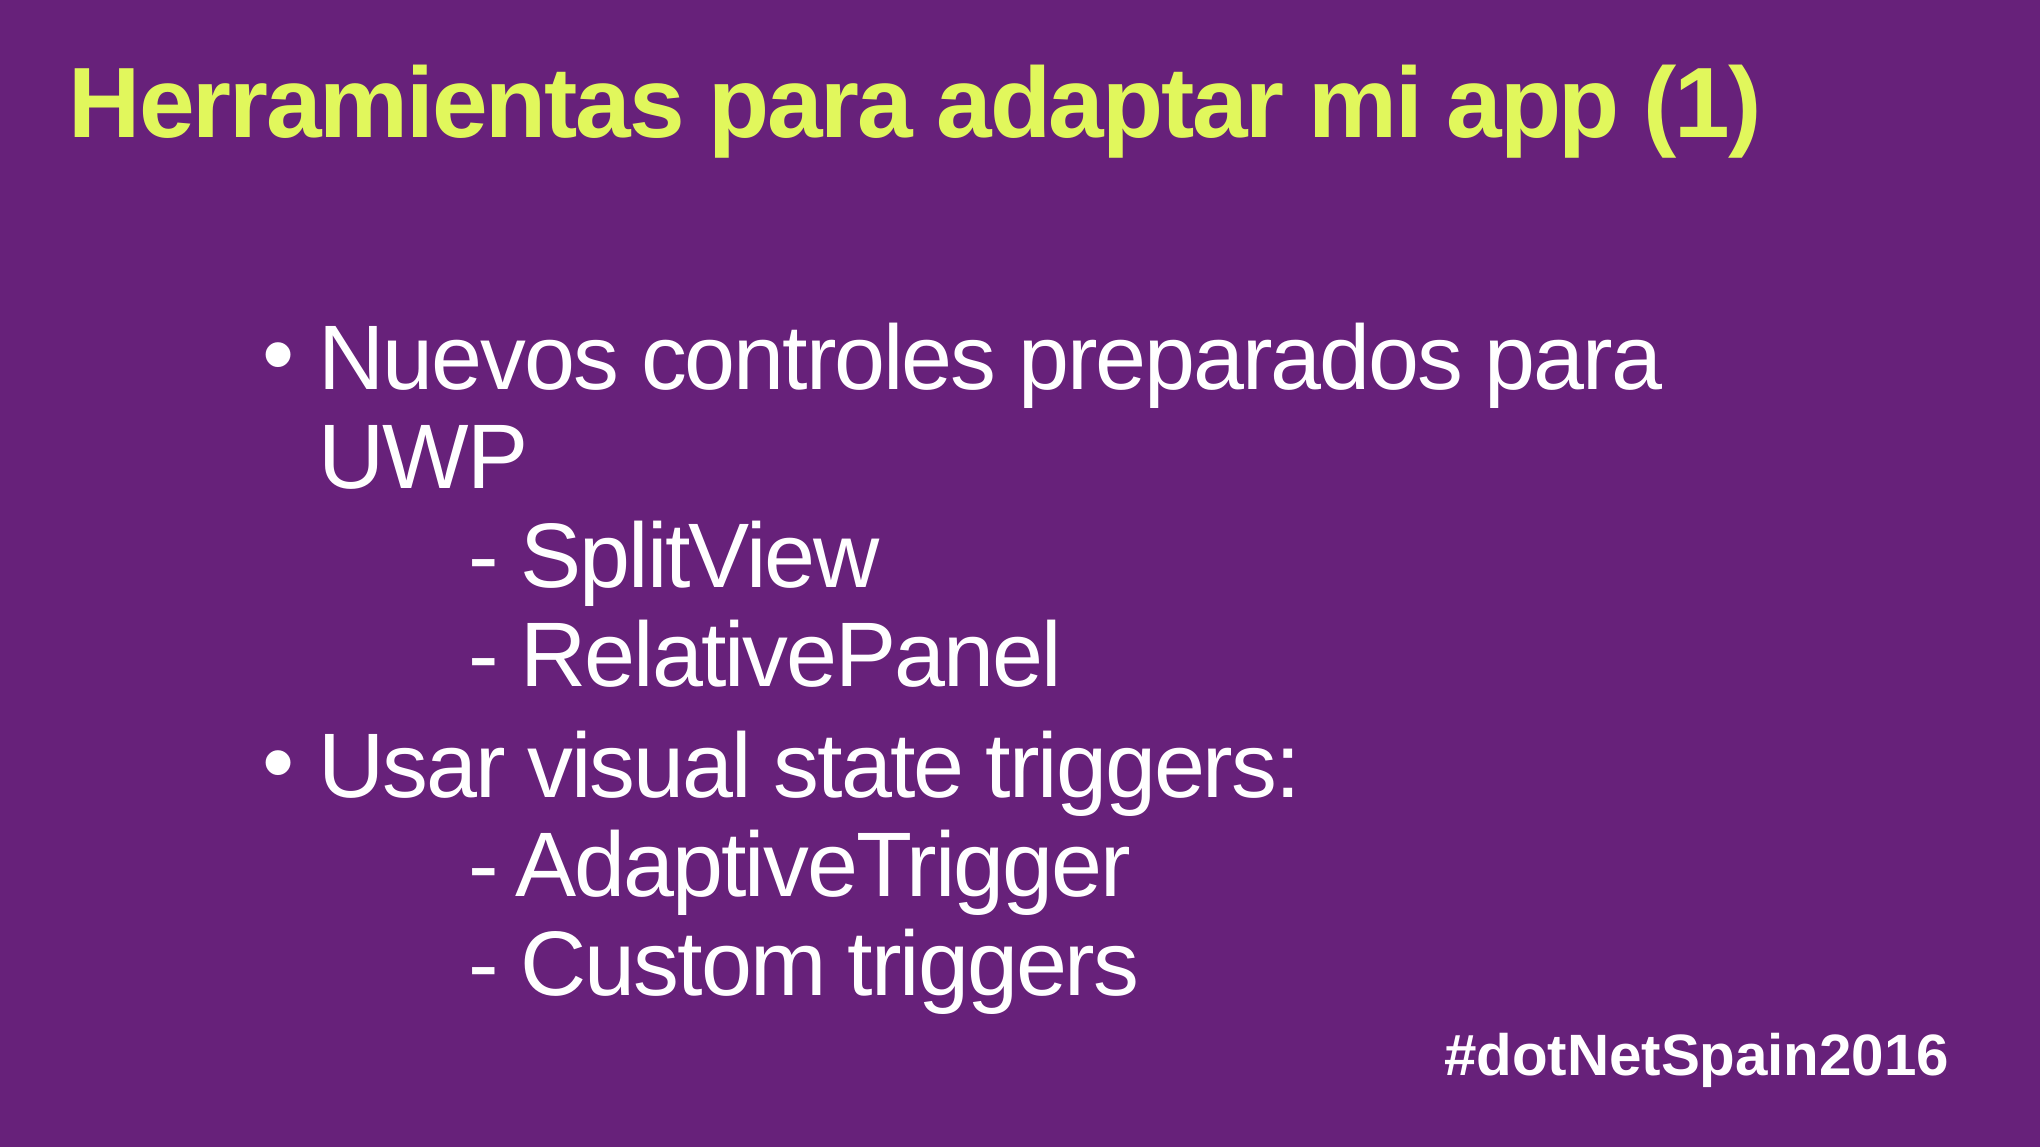

Herramientas para adaptar mi app (1)
# Nuevos controles preparados para UWP - SplitView - RelativePanel
Usar visual state triggers:
	- AdaptiveTrigger
	- Custom triggers